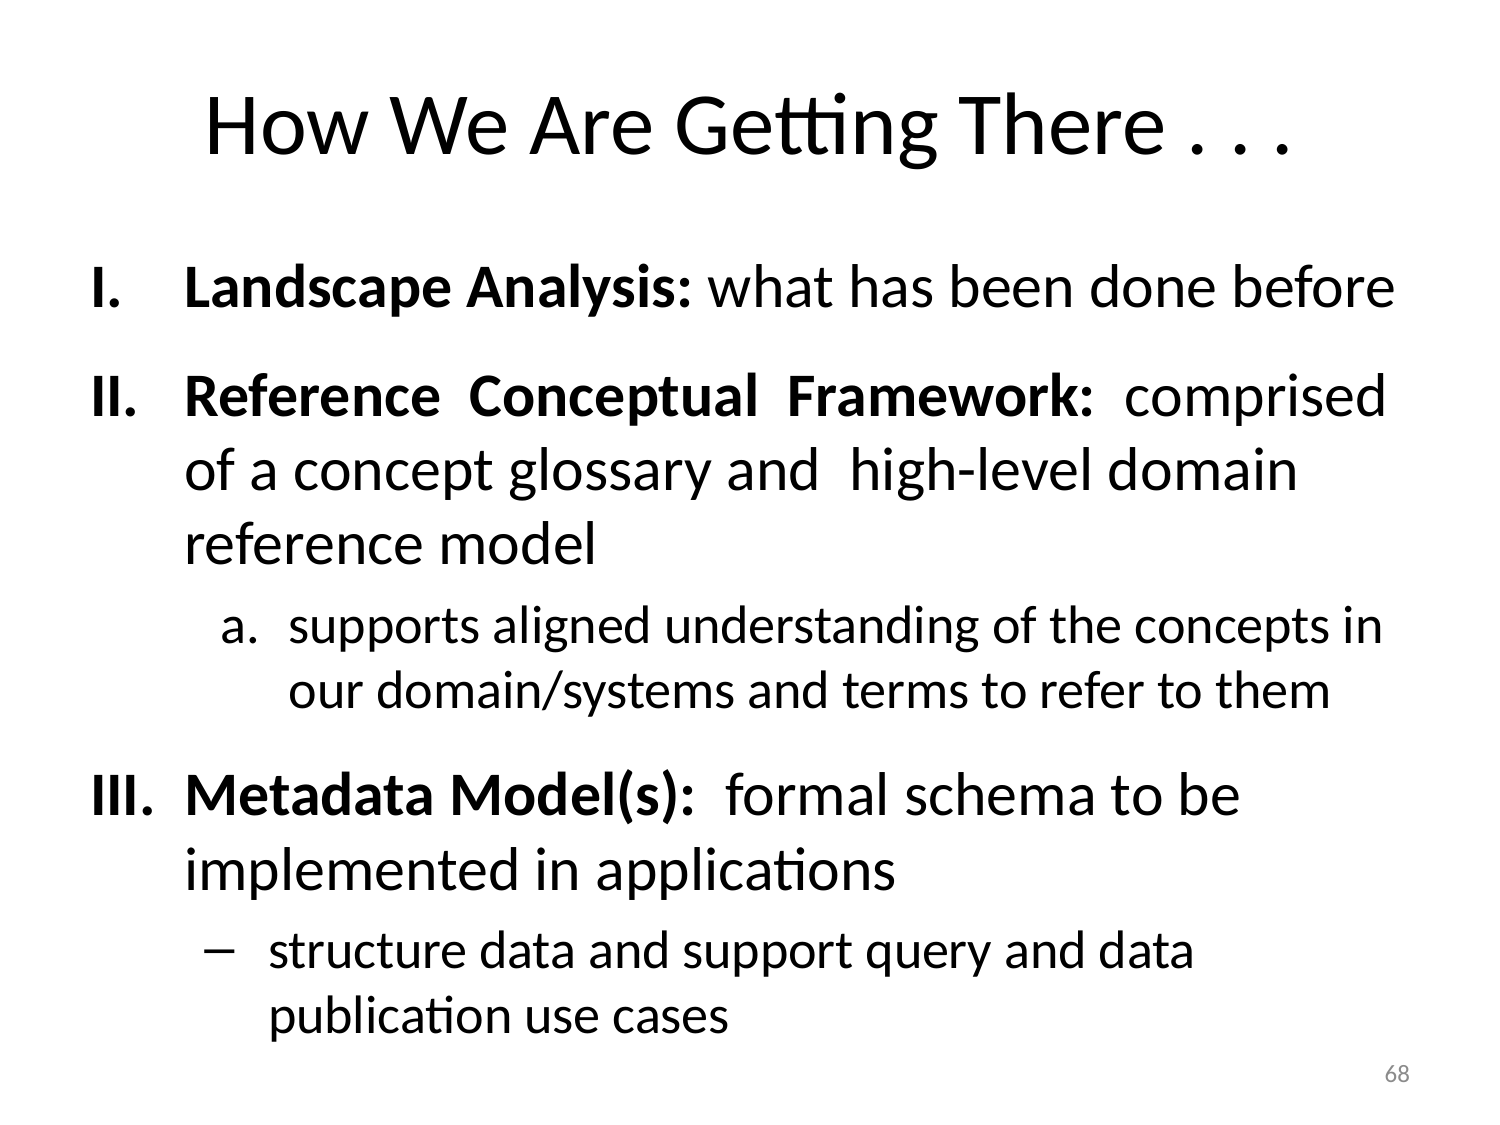

# How We Are Getting There . . .
Landscape Analysis: what has been done before
Reference  Conceptual  Framework:  comprised of a concept glossary and  high-level domain reference model
supports aligned understanding of the concepts in our domain/systems and terms to refer to them
Metadata Model(s):  formal schema to be implemented in applications
structure data and support query and data publication use cases
68